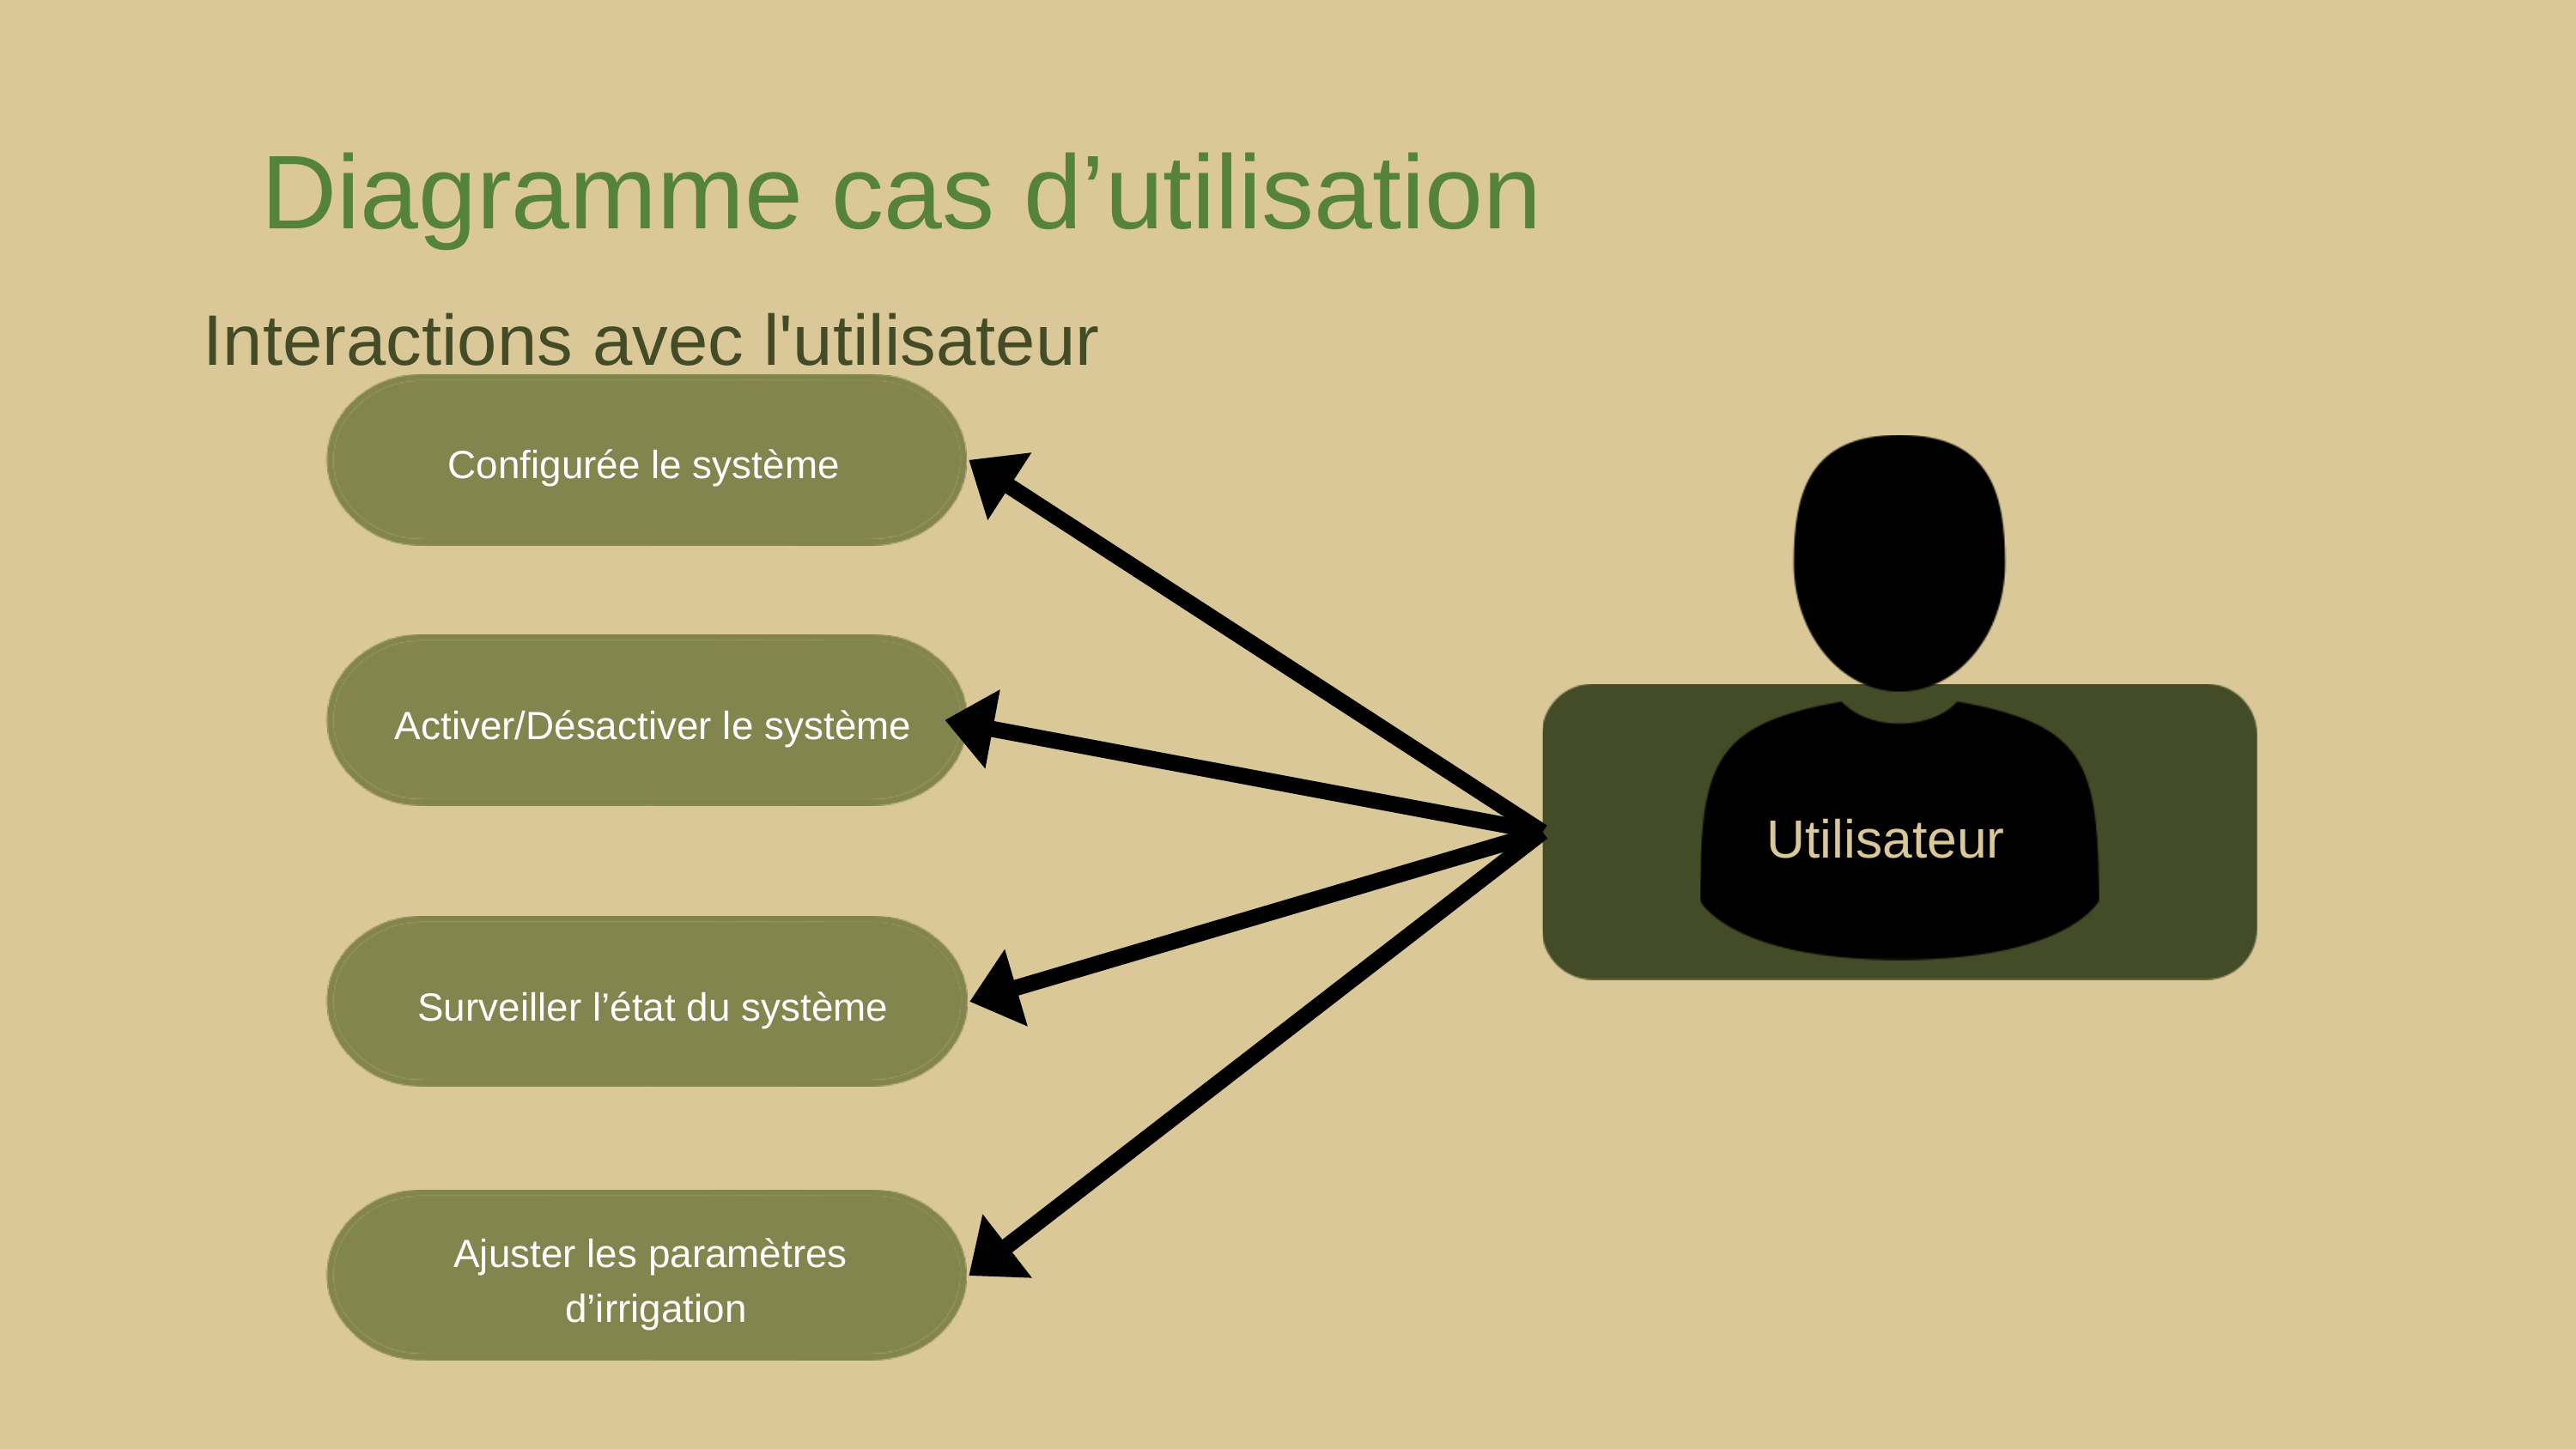

Diagramme cas d’utilisation
 Interactions avec l'utilisateur

Configurée le système

Activer/Désactiver le système

Utilisateur

Surveiller l’état du système

Ajuster les paramètres
d’irrigation